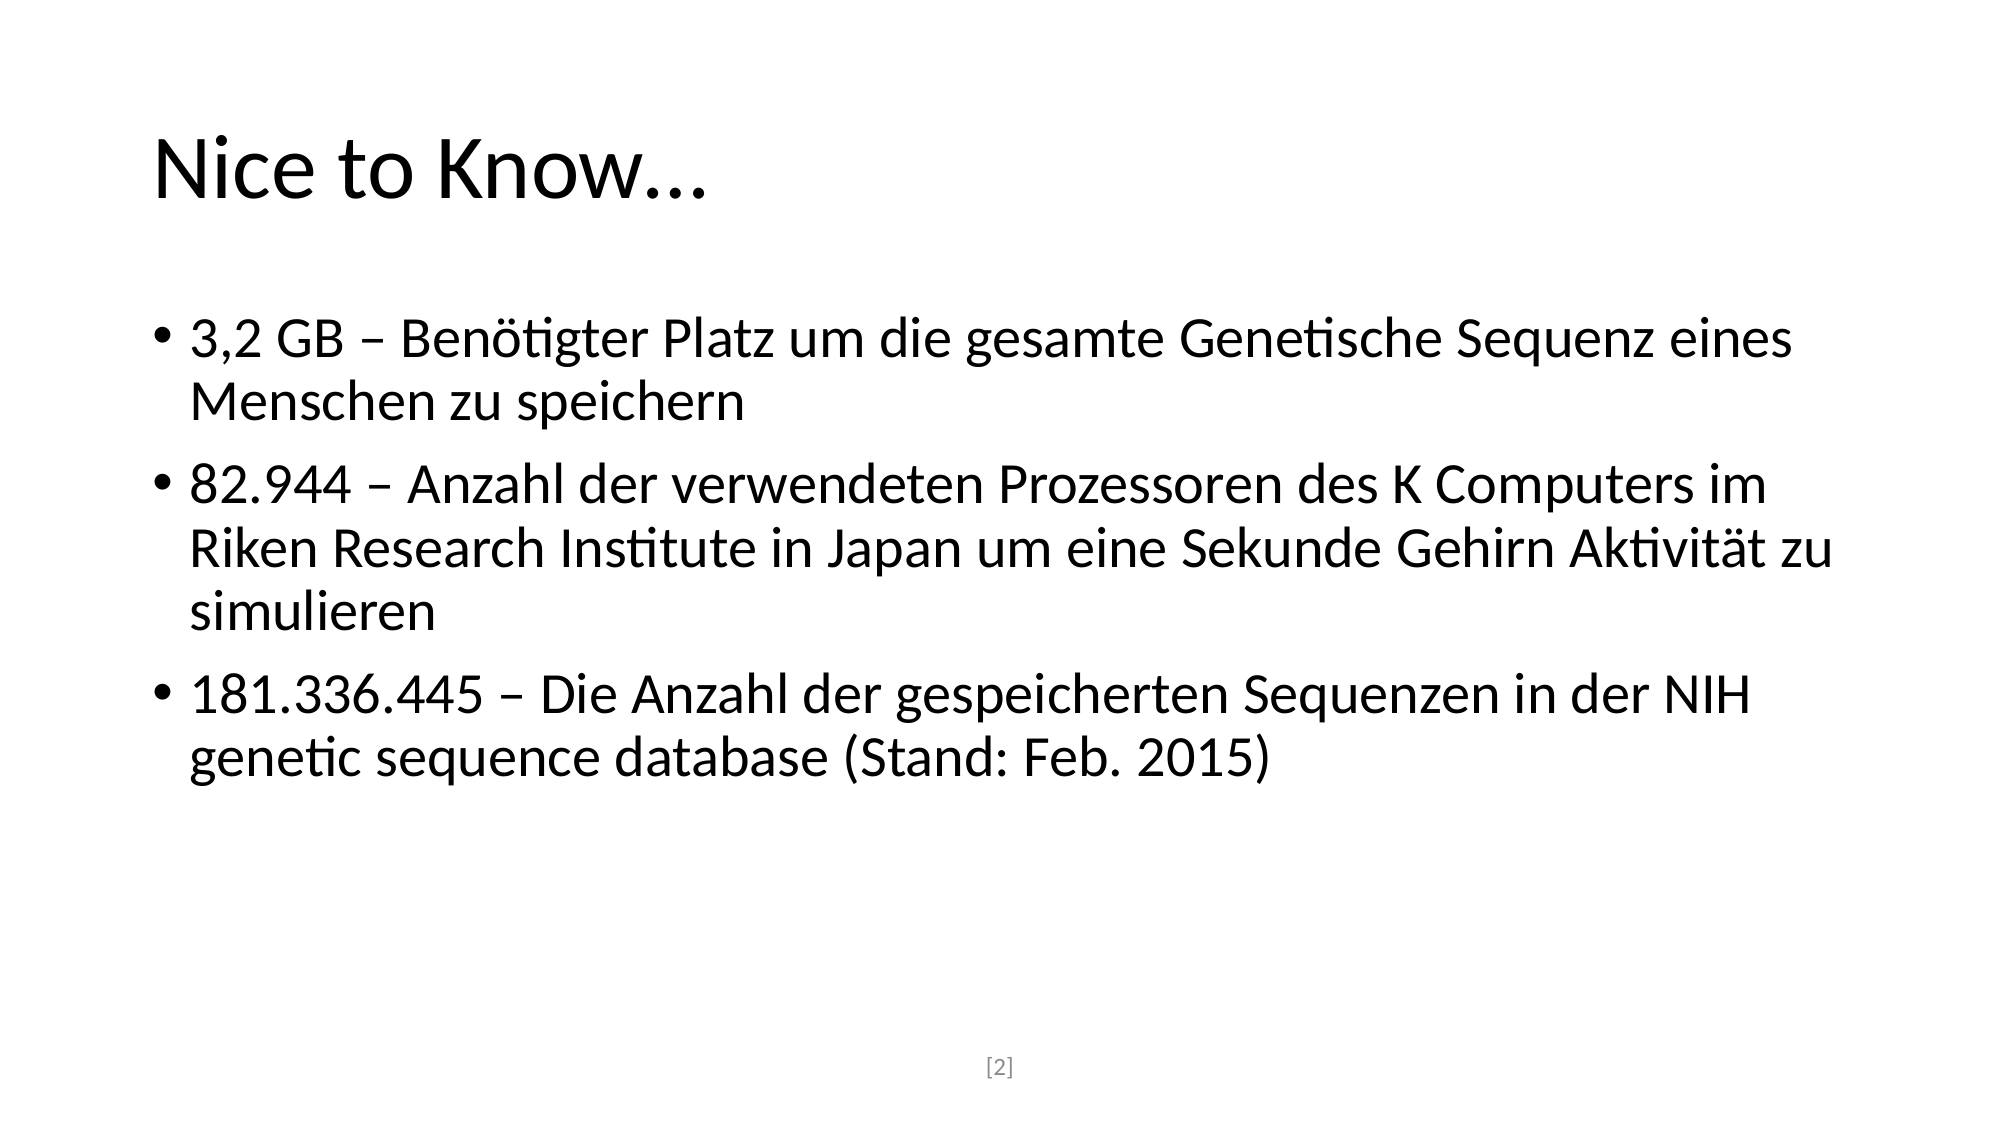

# Nice to Know…
3,2 GB – Benötigter Platz um die gesamte Genetische Sequenz eines Menschen zu speichern
82.944 – Anzahl der verwendeten Prozessoren des K Computers im Riken Research Institute in Japan um eine Sekunde Gehirn Aktivität zu simulieren
181.336.445 – Die Anzahl der gespeicherten Sequenzen in der NIH genetic sequence database (Stand: Feb. 2015)
[2]